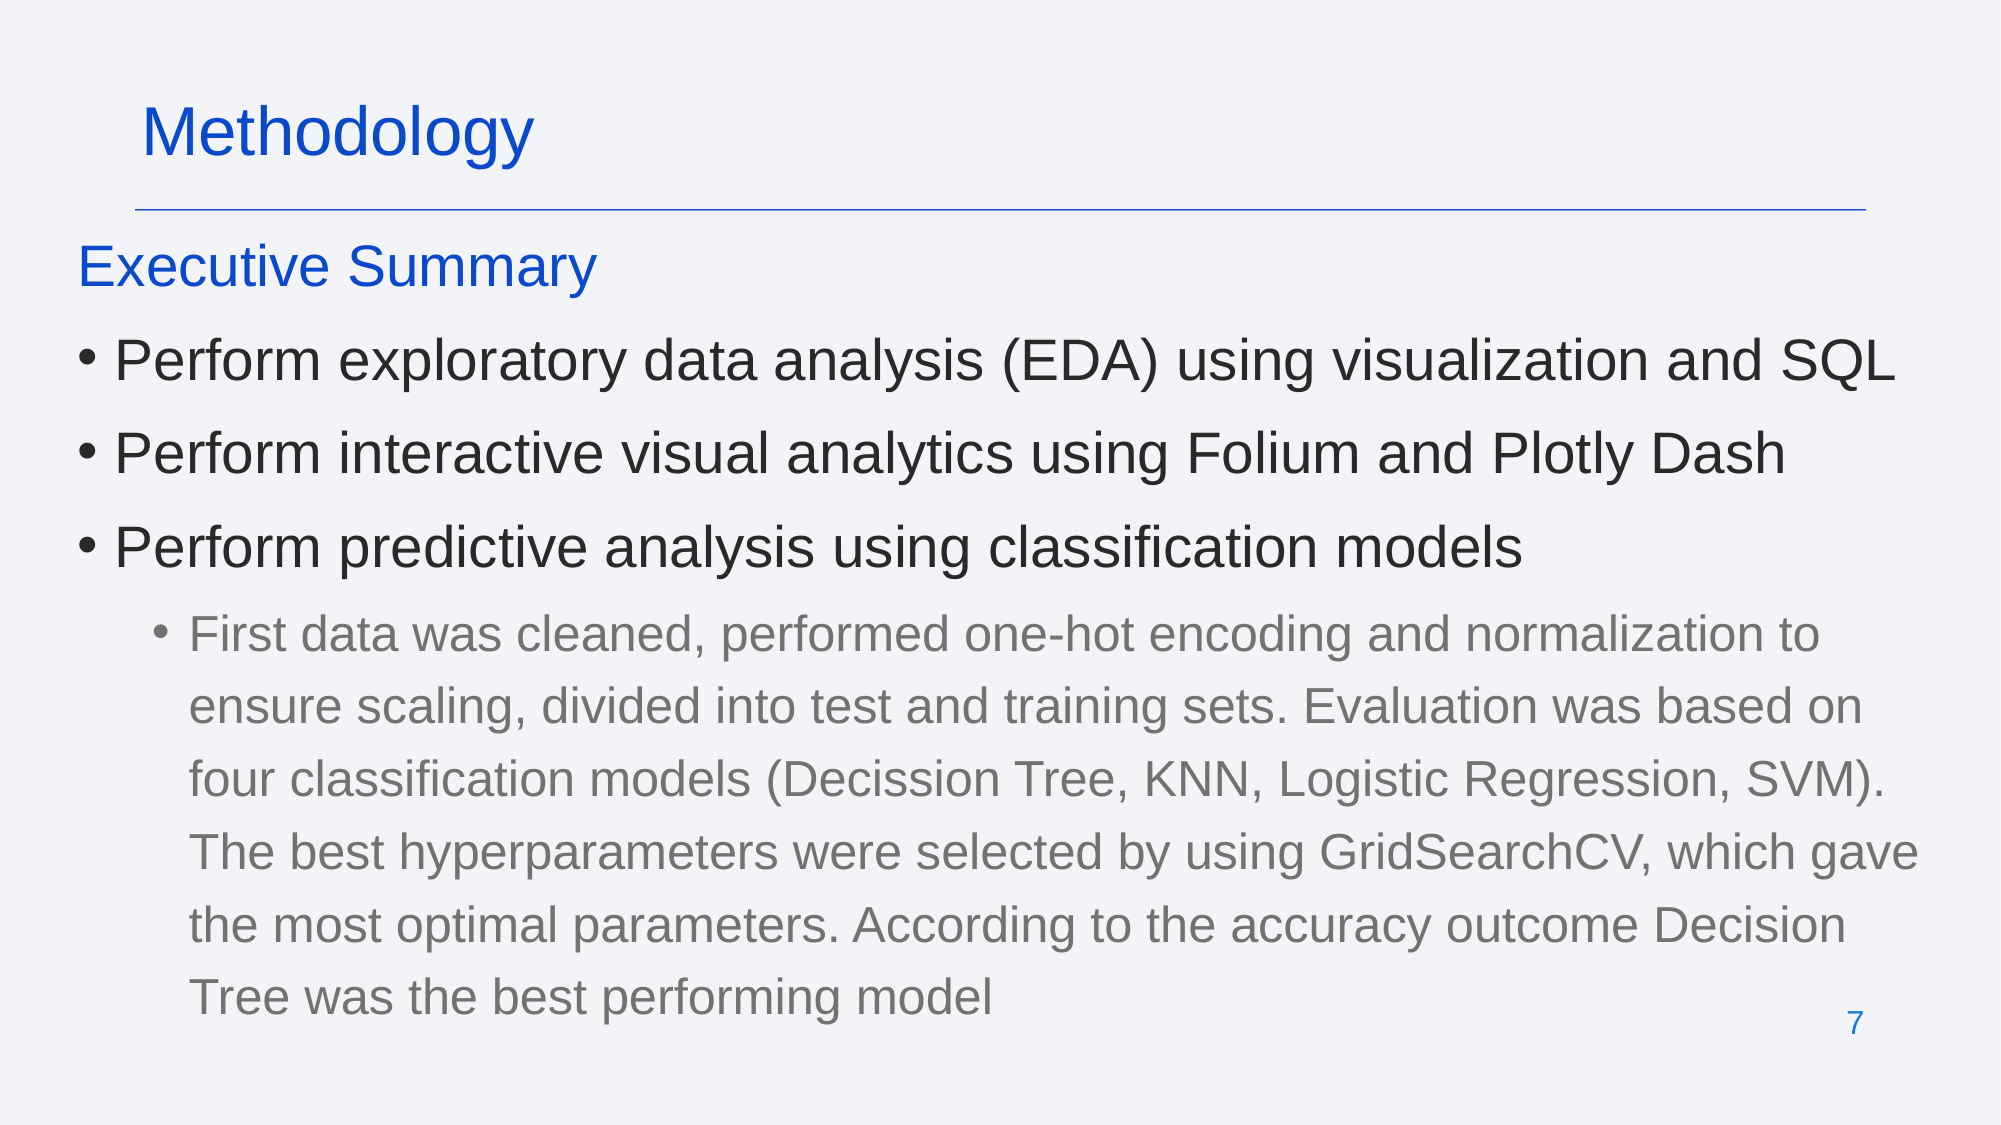

Methodology
Executive Summary
Perform exploratory data analysis (EDA) using visualization and SQL
Perform interactive visual analytics using Folium and Plotly Dash
Perform predictive analysis using classification models
First data was cleaned, performed one-hot encoding and normalization to ensure scaling, divided into test and training sets. Evaluation was based on four classification models (Decission Tree, KNN, Logistic Regression, SVM). The best hyperparameters were selected by using GridSearchCV, which gave the most optimal parameters. According to the accuracy outcome Decision Tree was the best performing model

7